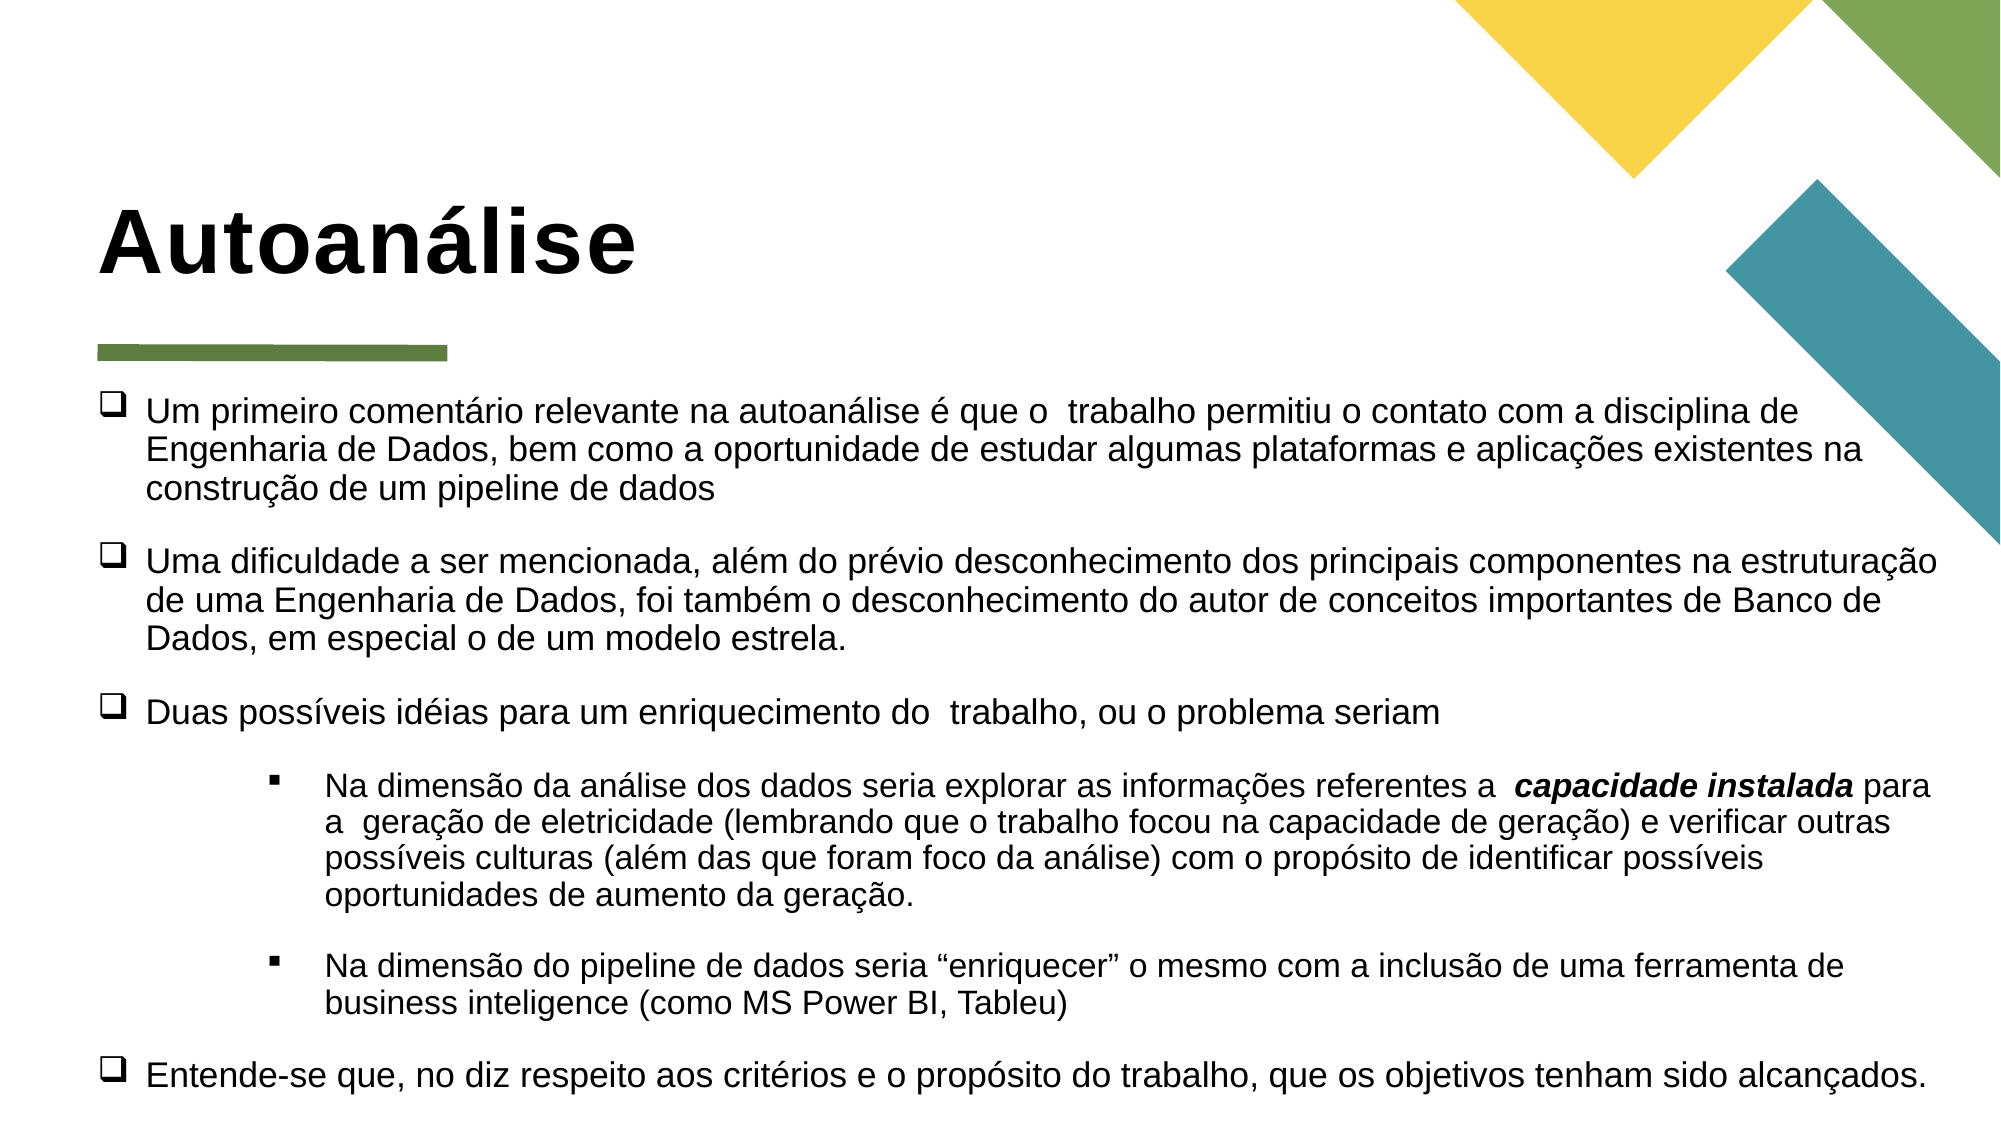

# Autoanálise
Um primeiro comentário relevante na autoanálise é que o  trabalho permitiu o contato com a disciplina de Engenharia de Dados, bem como a oportunidade de estudar algumas plataformas e aplicações existentes na construção de um pipeline de dados
Uma dificuldade a ser mencionada, além do prévio desconhecimento dos principais componentes na estruturação de uma Engenharia de Dados, foi também o desconhecimento do autor de conceitos importantes de Banco de Dados, em especial o de um modelo estrela.
Duas possíveis idéias para um enriquecimento do  trabalho, ou o problema seriam
Na dimensão da análise dos dados seria explorar as informações referentes a  capacidade instalada para a  geração de eletricidade (lembrando que o trabalho focou na capacidade de geração) e verificar outras possíveis culturas (além das que foram foco da análise) com o propósito de identificar possíveis oportunidades de aumento da geração.
Na dimensão do pipeline de dados seria “enriquecer” o mesmo com a inclusão de uma ferramenta de business inteligence (como MS Power BI, Tableu)
Entende-se que, no diz respeito aos critérios e o propósito do trabalho, que os objetivos tenham sido alcançados.